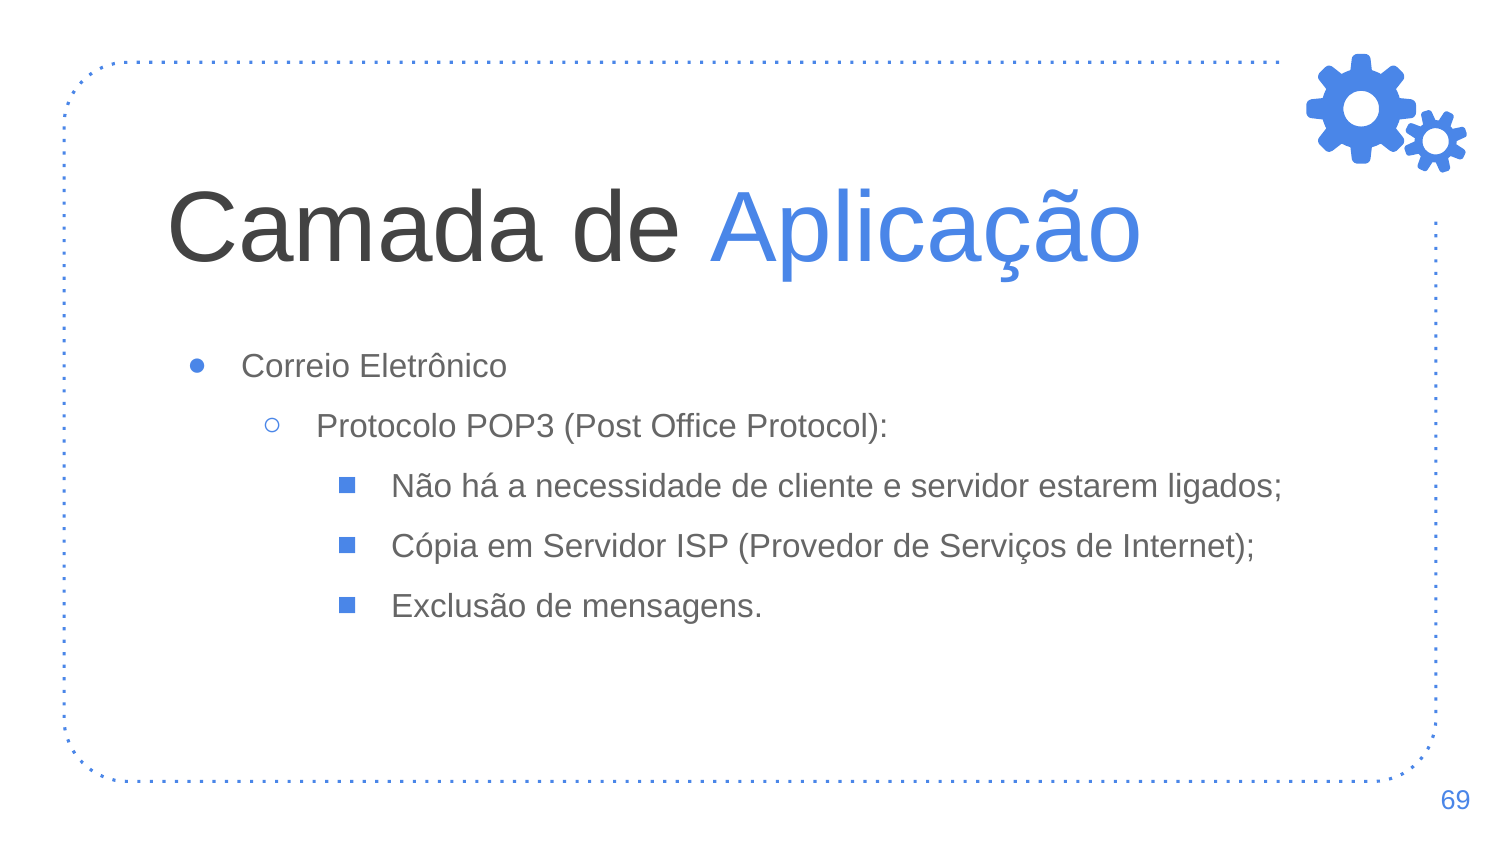

# Camada de Aplicação
Correio Eletrônico
Protocolo POP3 (Post Office Protocol):
Não há a necessidade de cliente e servidor estarem ligados;
Cópia em Servidor ISP (Provedor de Serviços de Internet);
Exclusão de mensagens.
69